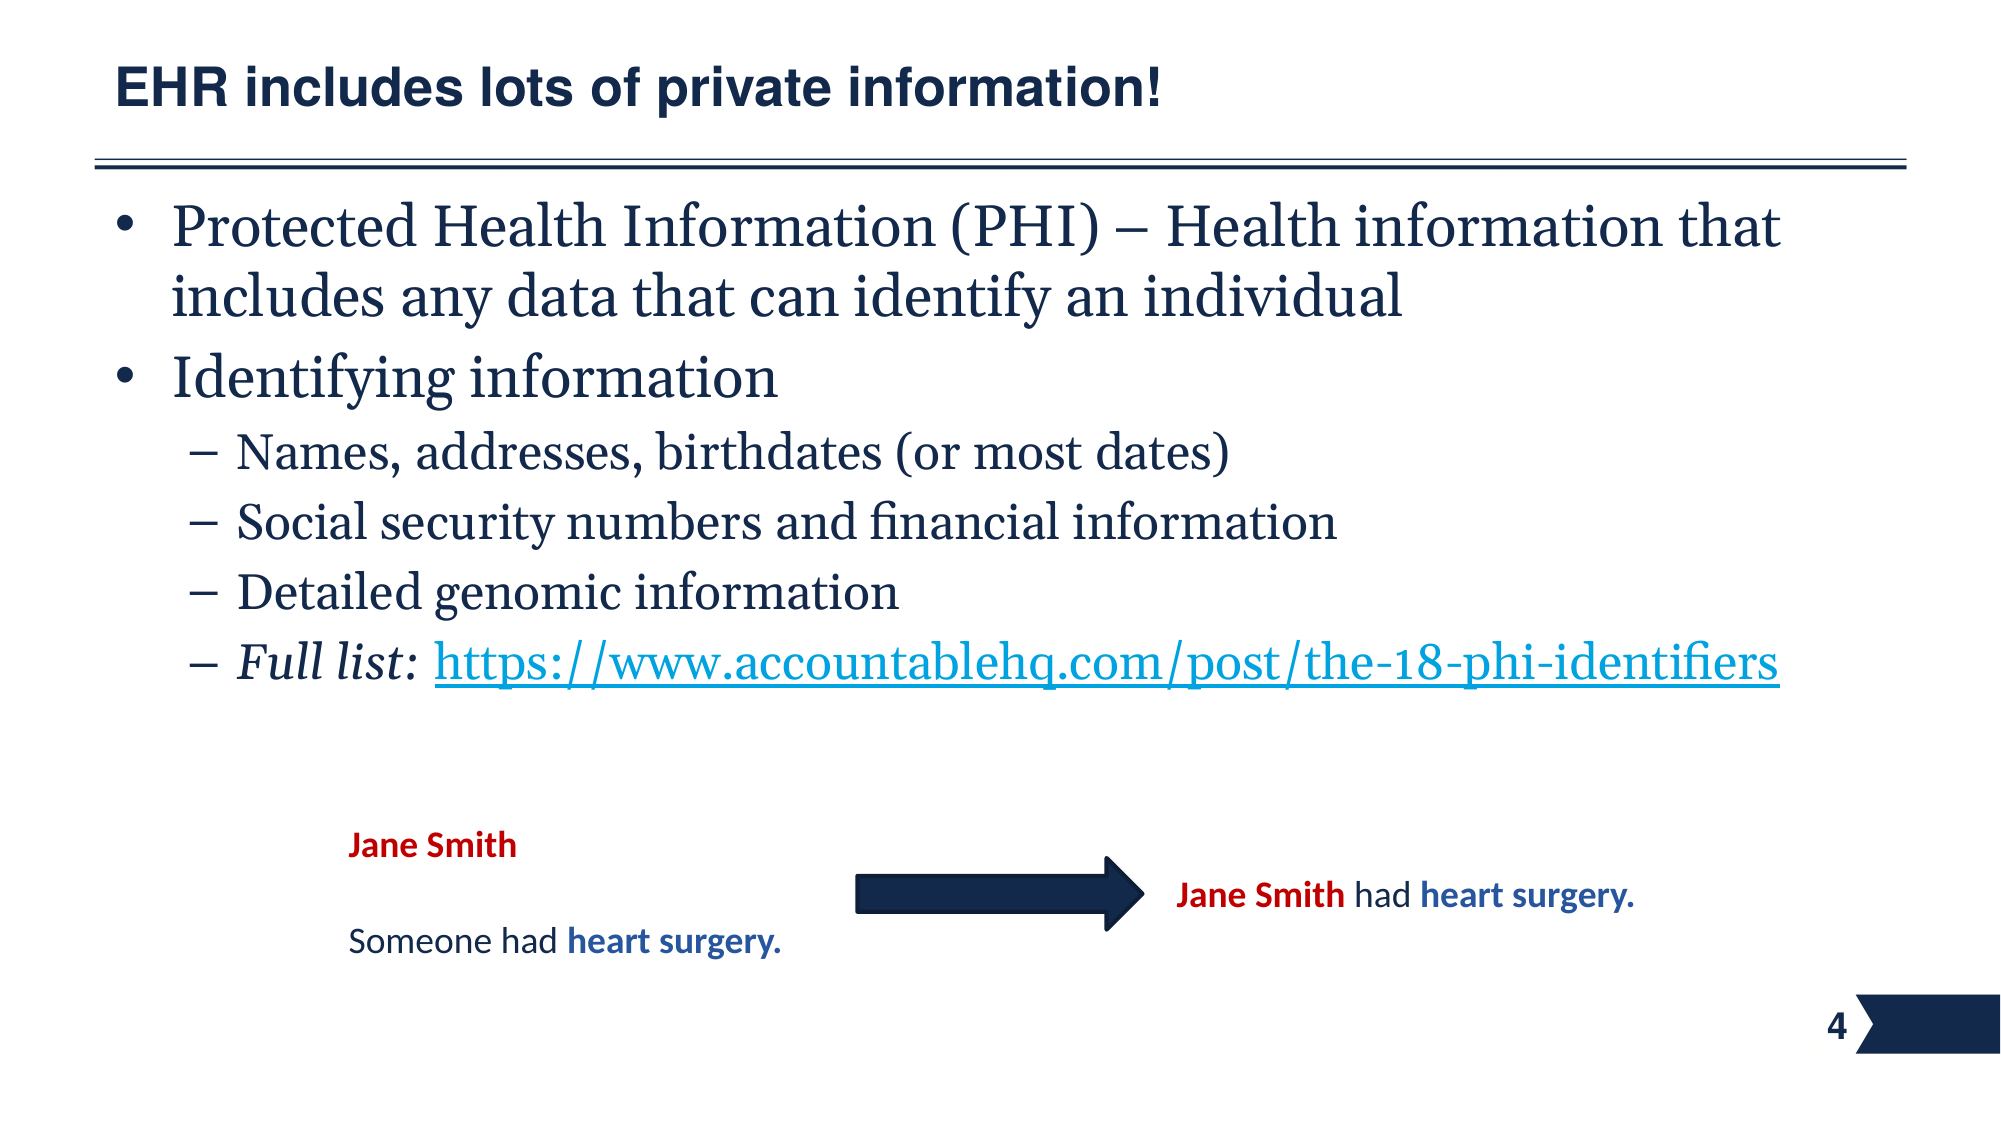

# EHR includes lots of private information!
Protected Health Information (PHI) – Health information that includes any data that can identify an individual
Identifying information
Names, addresses, birthdates (or most dates)
Social security numbers and financial information
Detailed genomic information
Full list: https://www.accountablehq.com/post/the-18-phi-identifiers

Jane Smith

Jane Smith had heart surgery.
Someone had heart surgery.
4
4